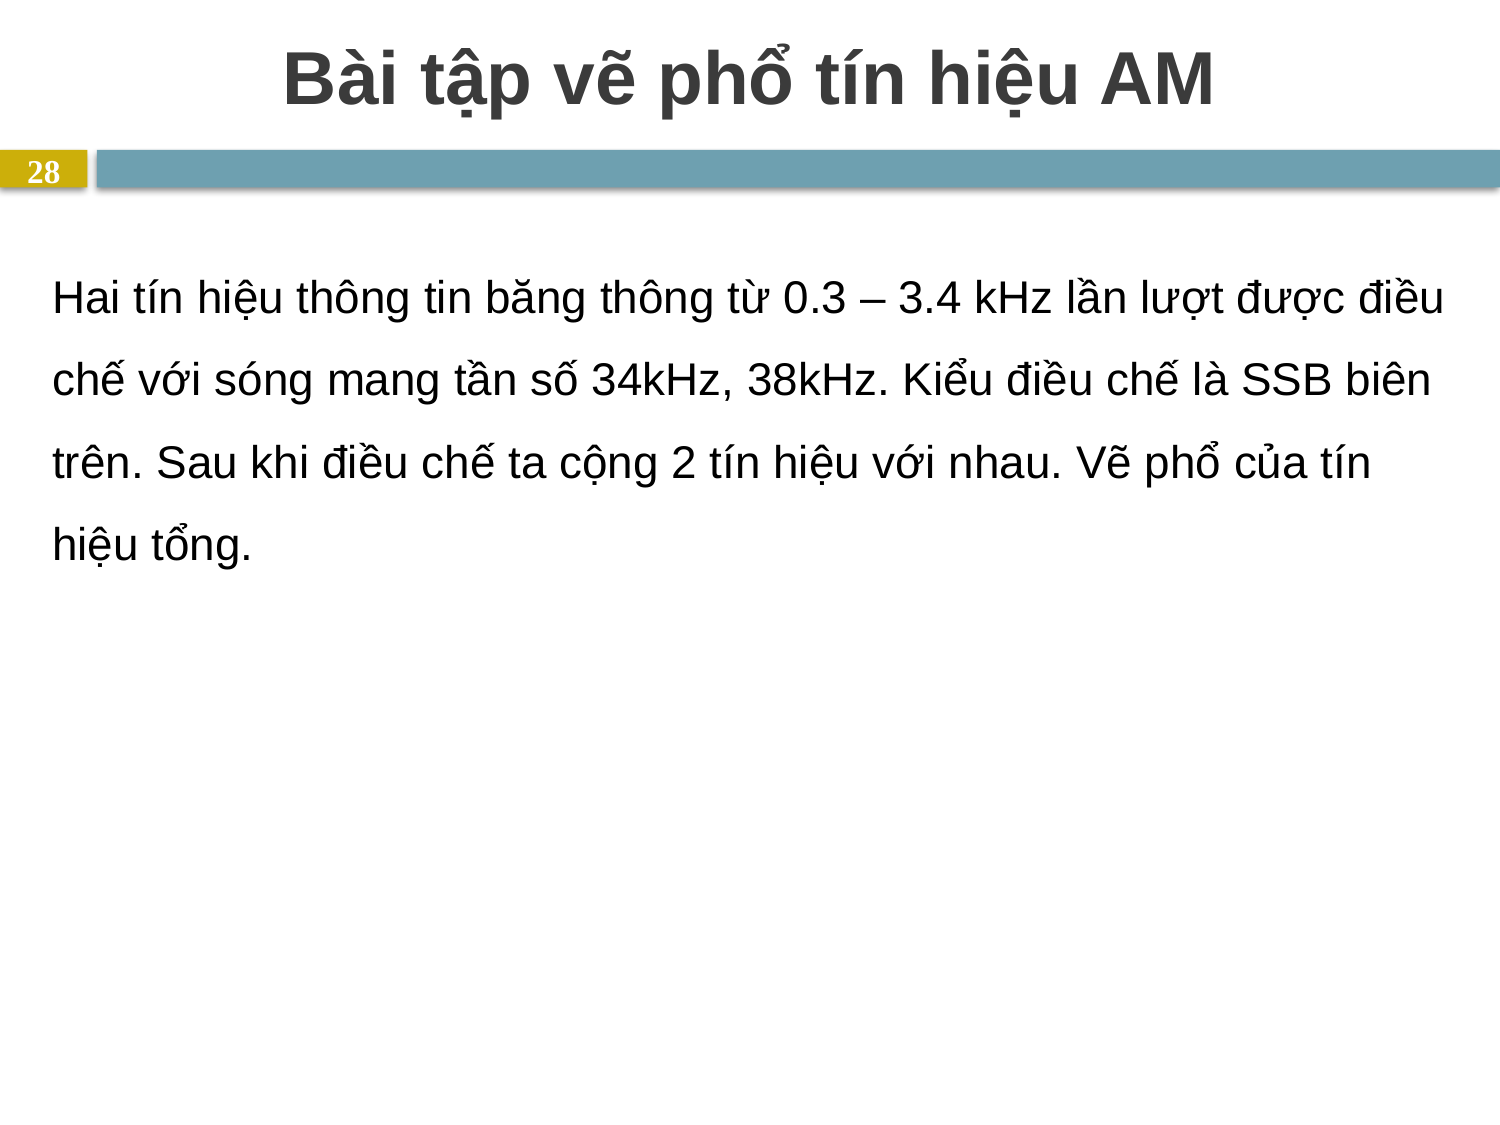

# Bài tập vẽ phổ tín hiệu AM
28
Hai tín hiệu thông tin băng thông từ 0.3 – 3.4 kHz lần lượt được điều chế với sóng mang tần số 34kHz, 38kHz. Kiểu điều chế là SSB biên trên. Sau khi điều chế ta cộng 2 tín hiệu với nhau. Vẽ phổ của tín hiệu tổng.